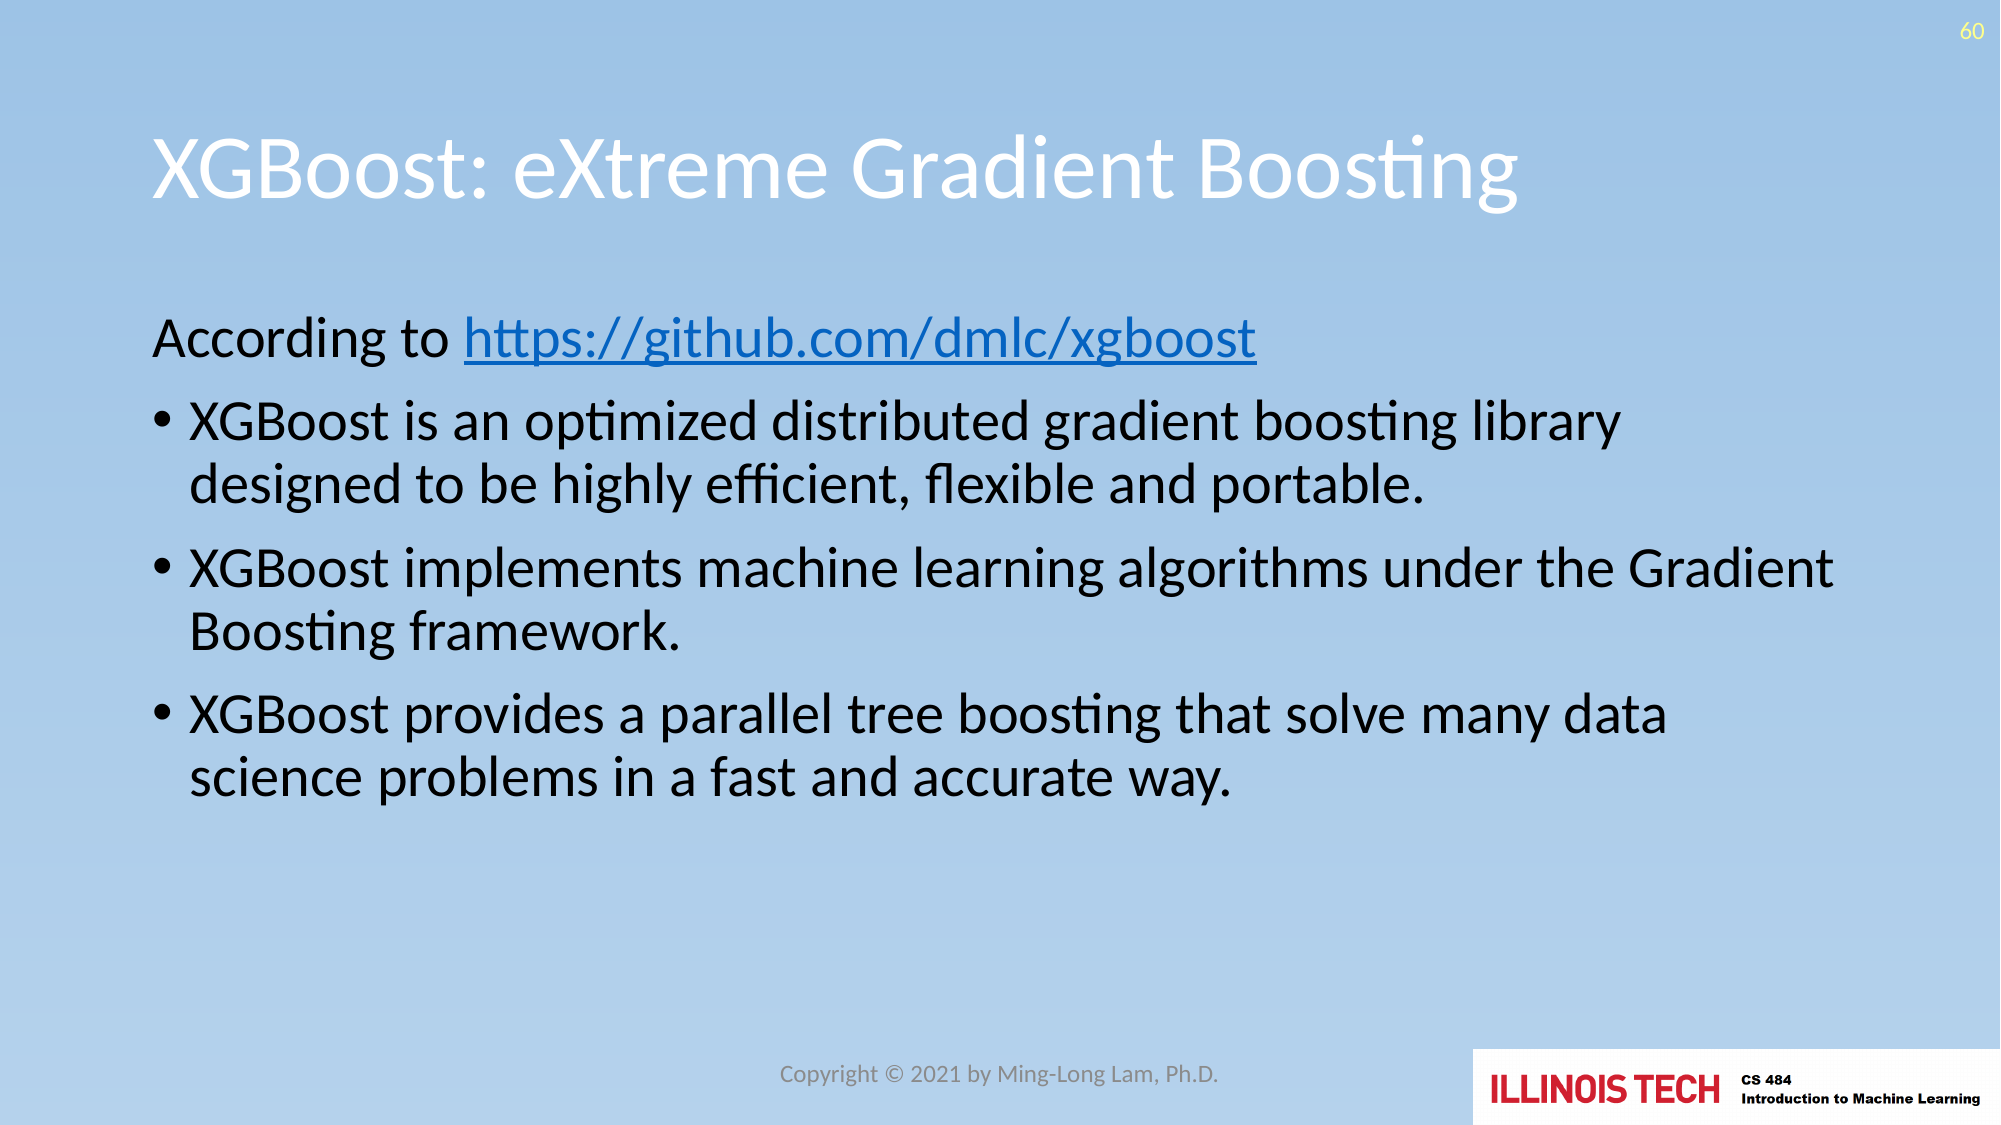

60
# XGBoost: eXtreme Gradient Boosting
According to https://github.com/dmlc/xgboost
XGBoost is an optimized distributed gradient boosting library designed to be highly efficient, flexible and portable.
XGBoost implements machine learning algorithms under the Gradient Boosting framework.
XGBoost provides a parallel tree boosting that solve many data science problems in a fast and accurate way.
Copyright © 2021 by Ming-Long Lam, Ph.D.